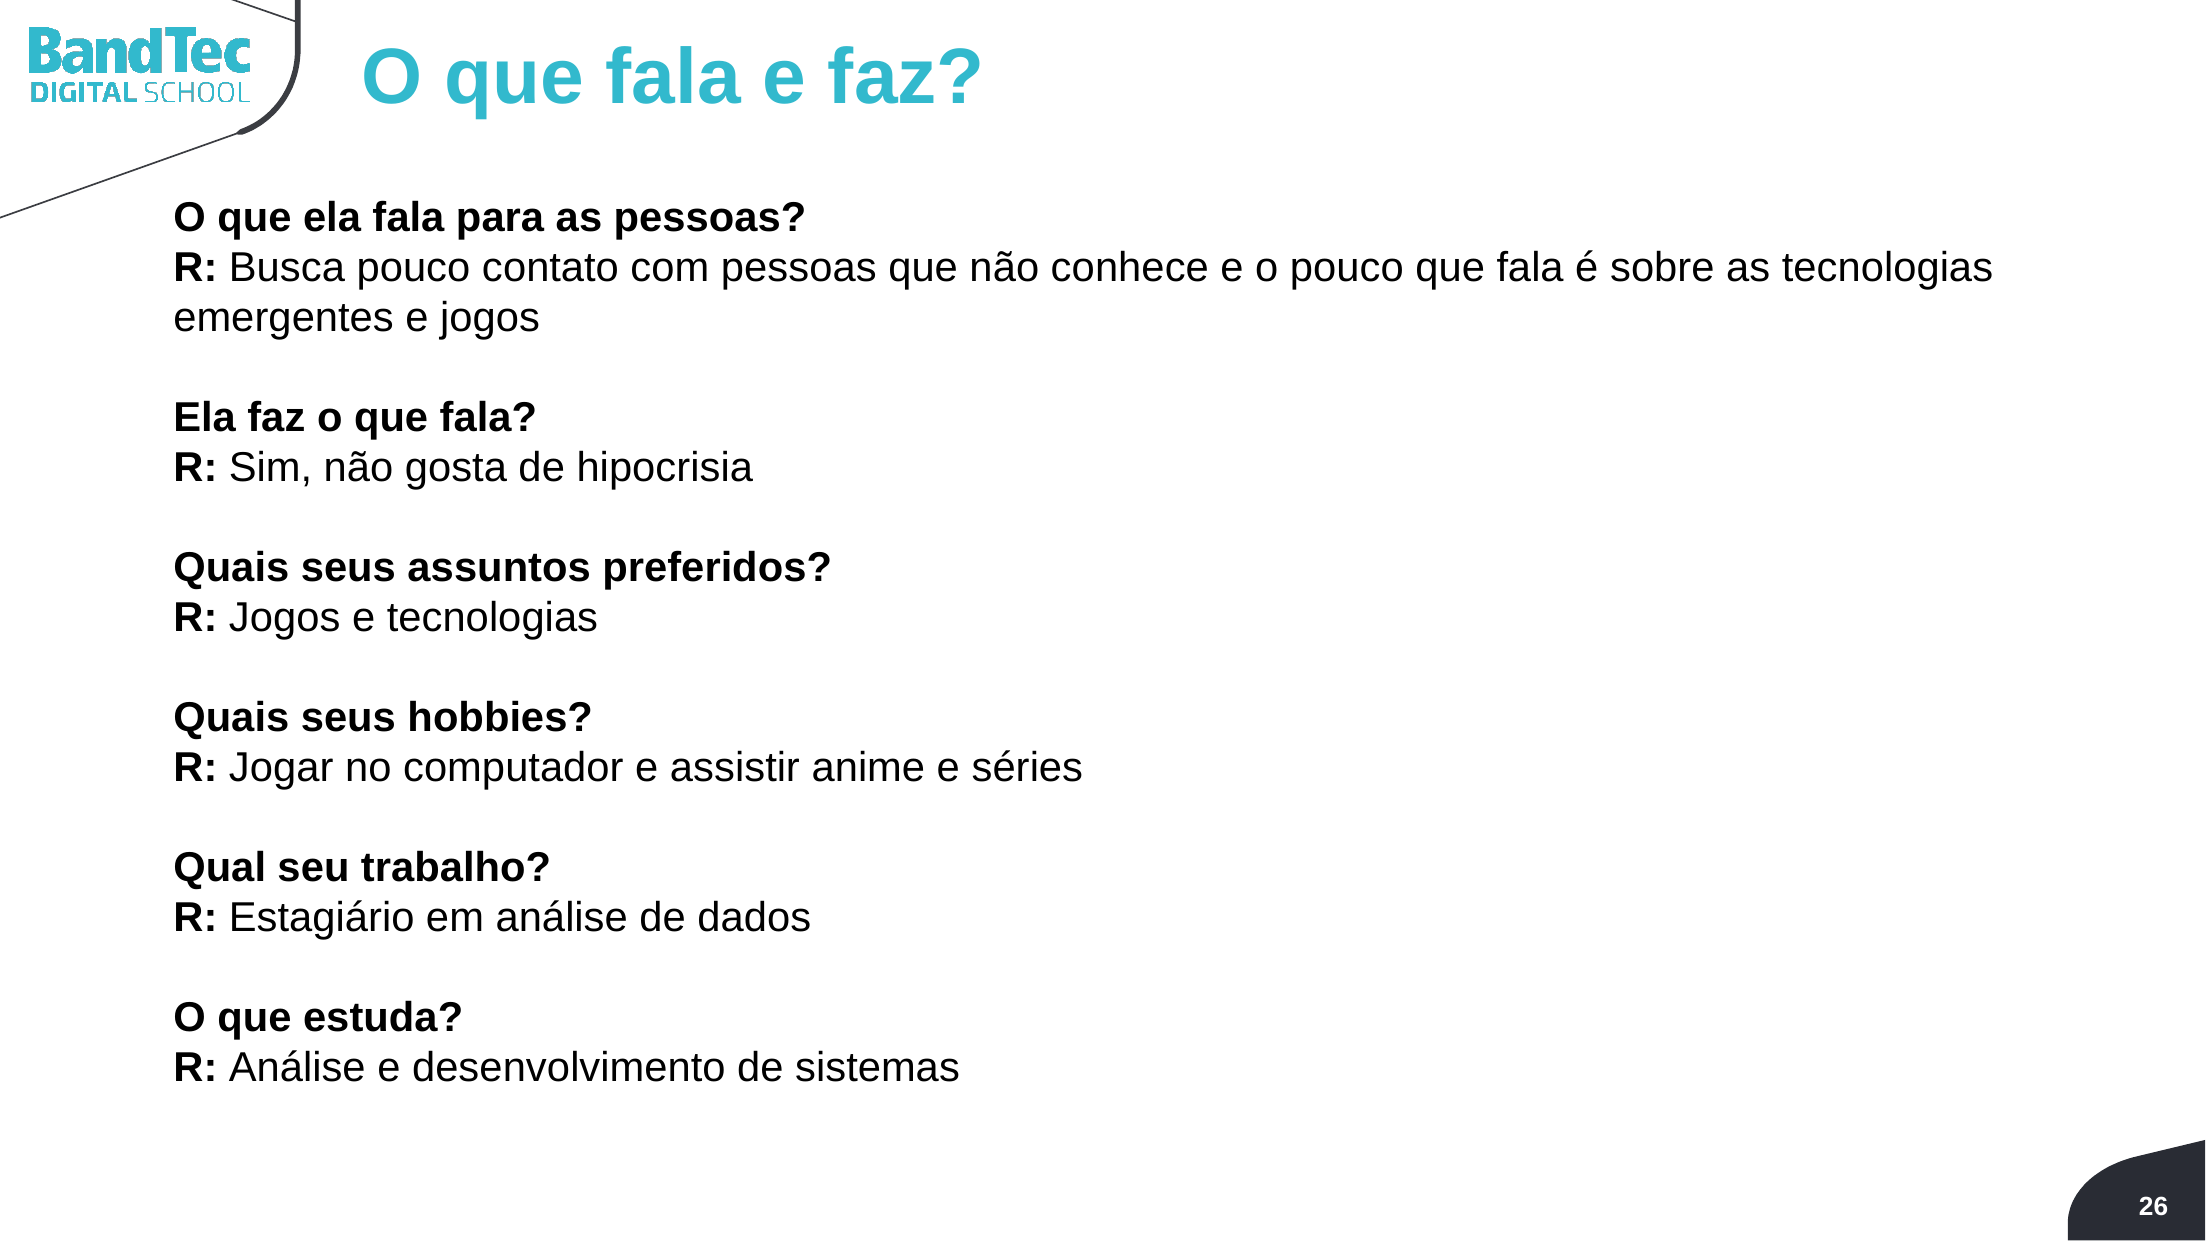

O que fala e faz?
O que ela fala para as pessoas?
R: Busca pouco contato com pessoas que não conhece e o pouco que fala é sobre as tecnologias emergentes e jogos

Ela faz o que fala?
R: Sim, não gosta de hipocrisia

Quais seus assuntos preferidos?
R: Jogos e tecnologias

Quais seus hobbies?
R: Jogar no computador e assistir anime e séries

Qual seu trabalho?
R: Estagiário em análise de dados

O que estuda?
R: Análise e desenvolvimento de sistemas

26